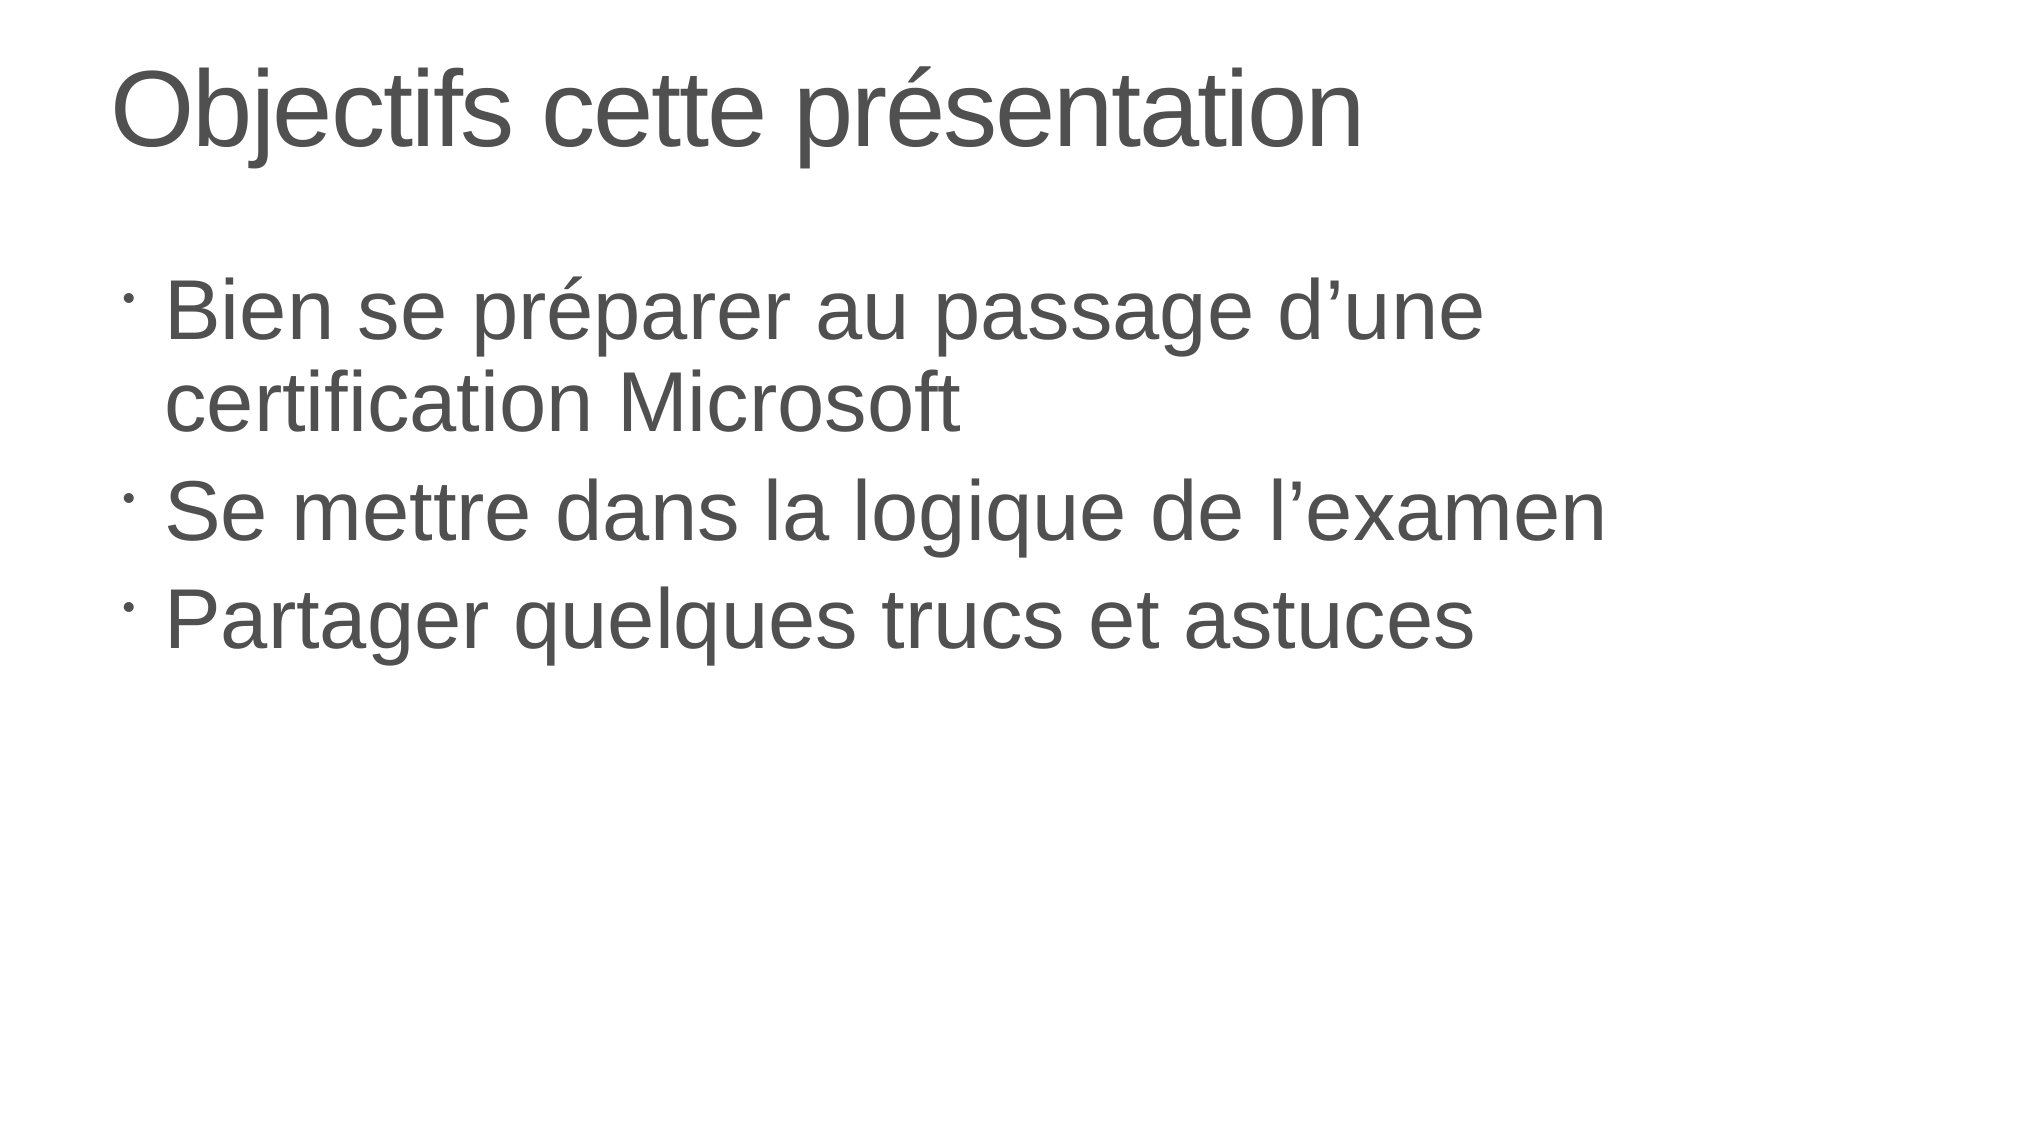

# Objectifs cette présentation
Bien se préparer au passage d’une certification Microsoft
Se mettre dans la logique de l’examen
Partager quelques trucs et astuces